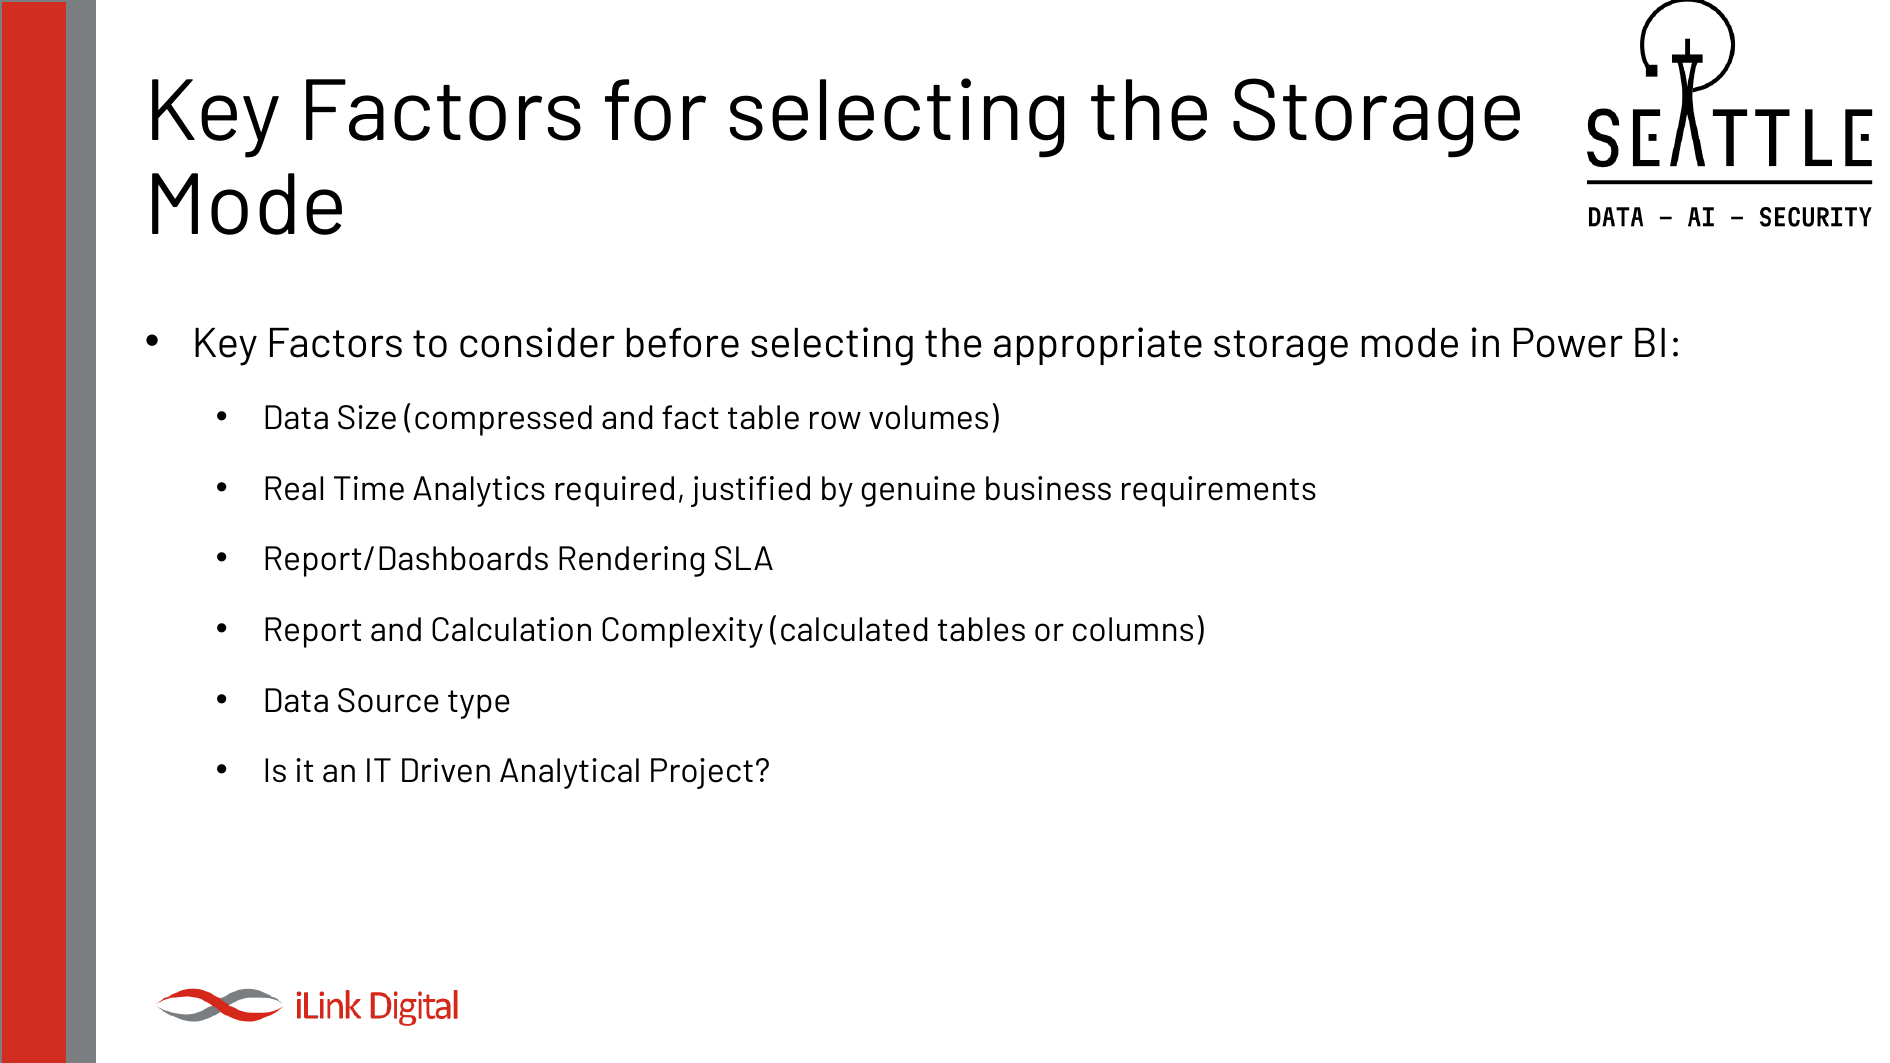

# Key Factors for selecting the Storage Mode
Key Factors to consider before selecting the appropriate storage mode in Power BI:
Data Size (compressed and fact table row volumes)
Real Time Analytics required, justified by genuine business requirements
Report/Dashboards Rendering SLA
Report and Calculation Complexity (calculated tables or columns)
Data Source type
Is it an IT Driven Analytical Project?